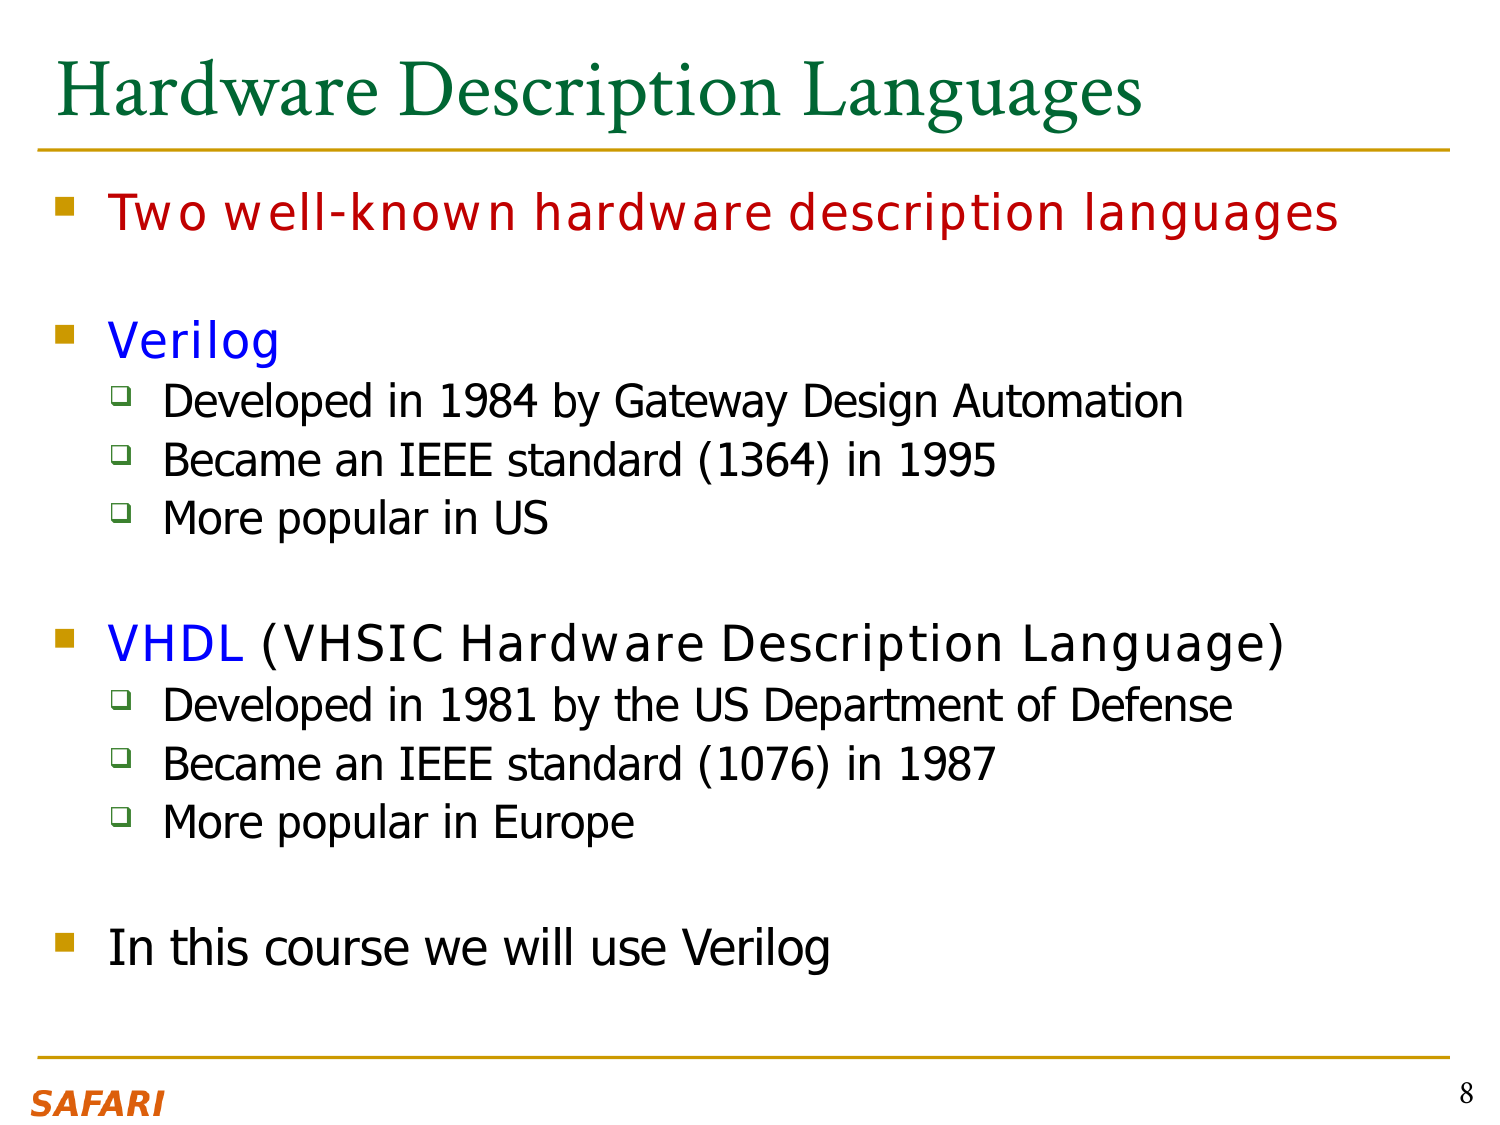

# Hardware Description Languages
Two well-known hardware description languages

Verilog
Developed in 1984 by Gateway Design Automation
Became an IEEE standard (1364) in 1995
More popular in US

VHDL (VHSIC Hardware Description Language)
Developed in 1981 by the US Department of Defense
Became an IEEE standard (1076) in 1987
More popular in Europe

In this course we will use Verilog

8